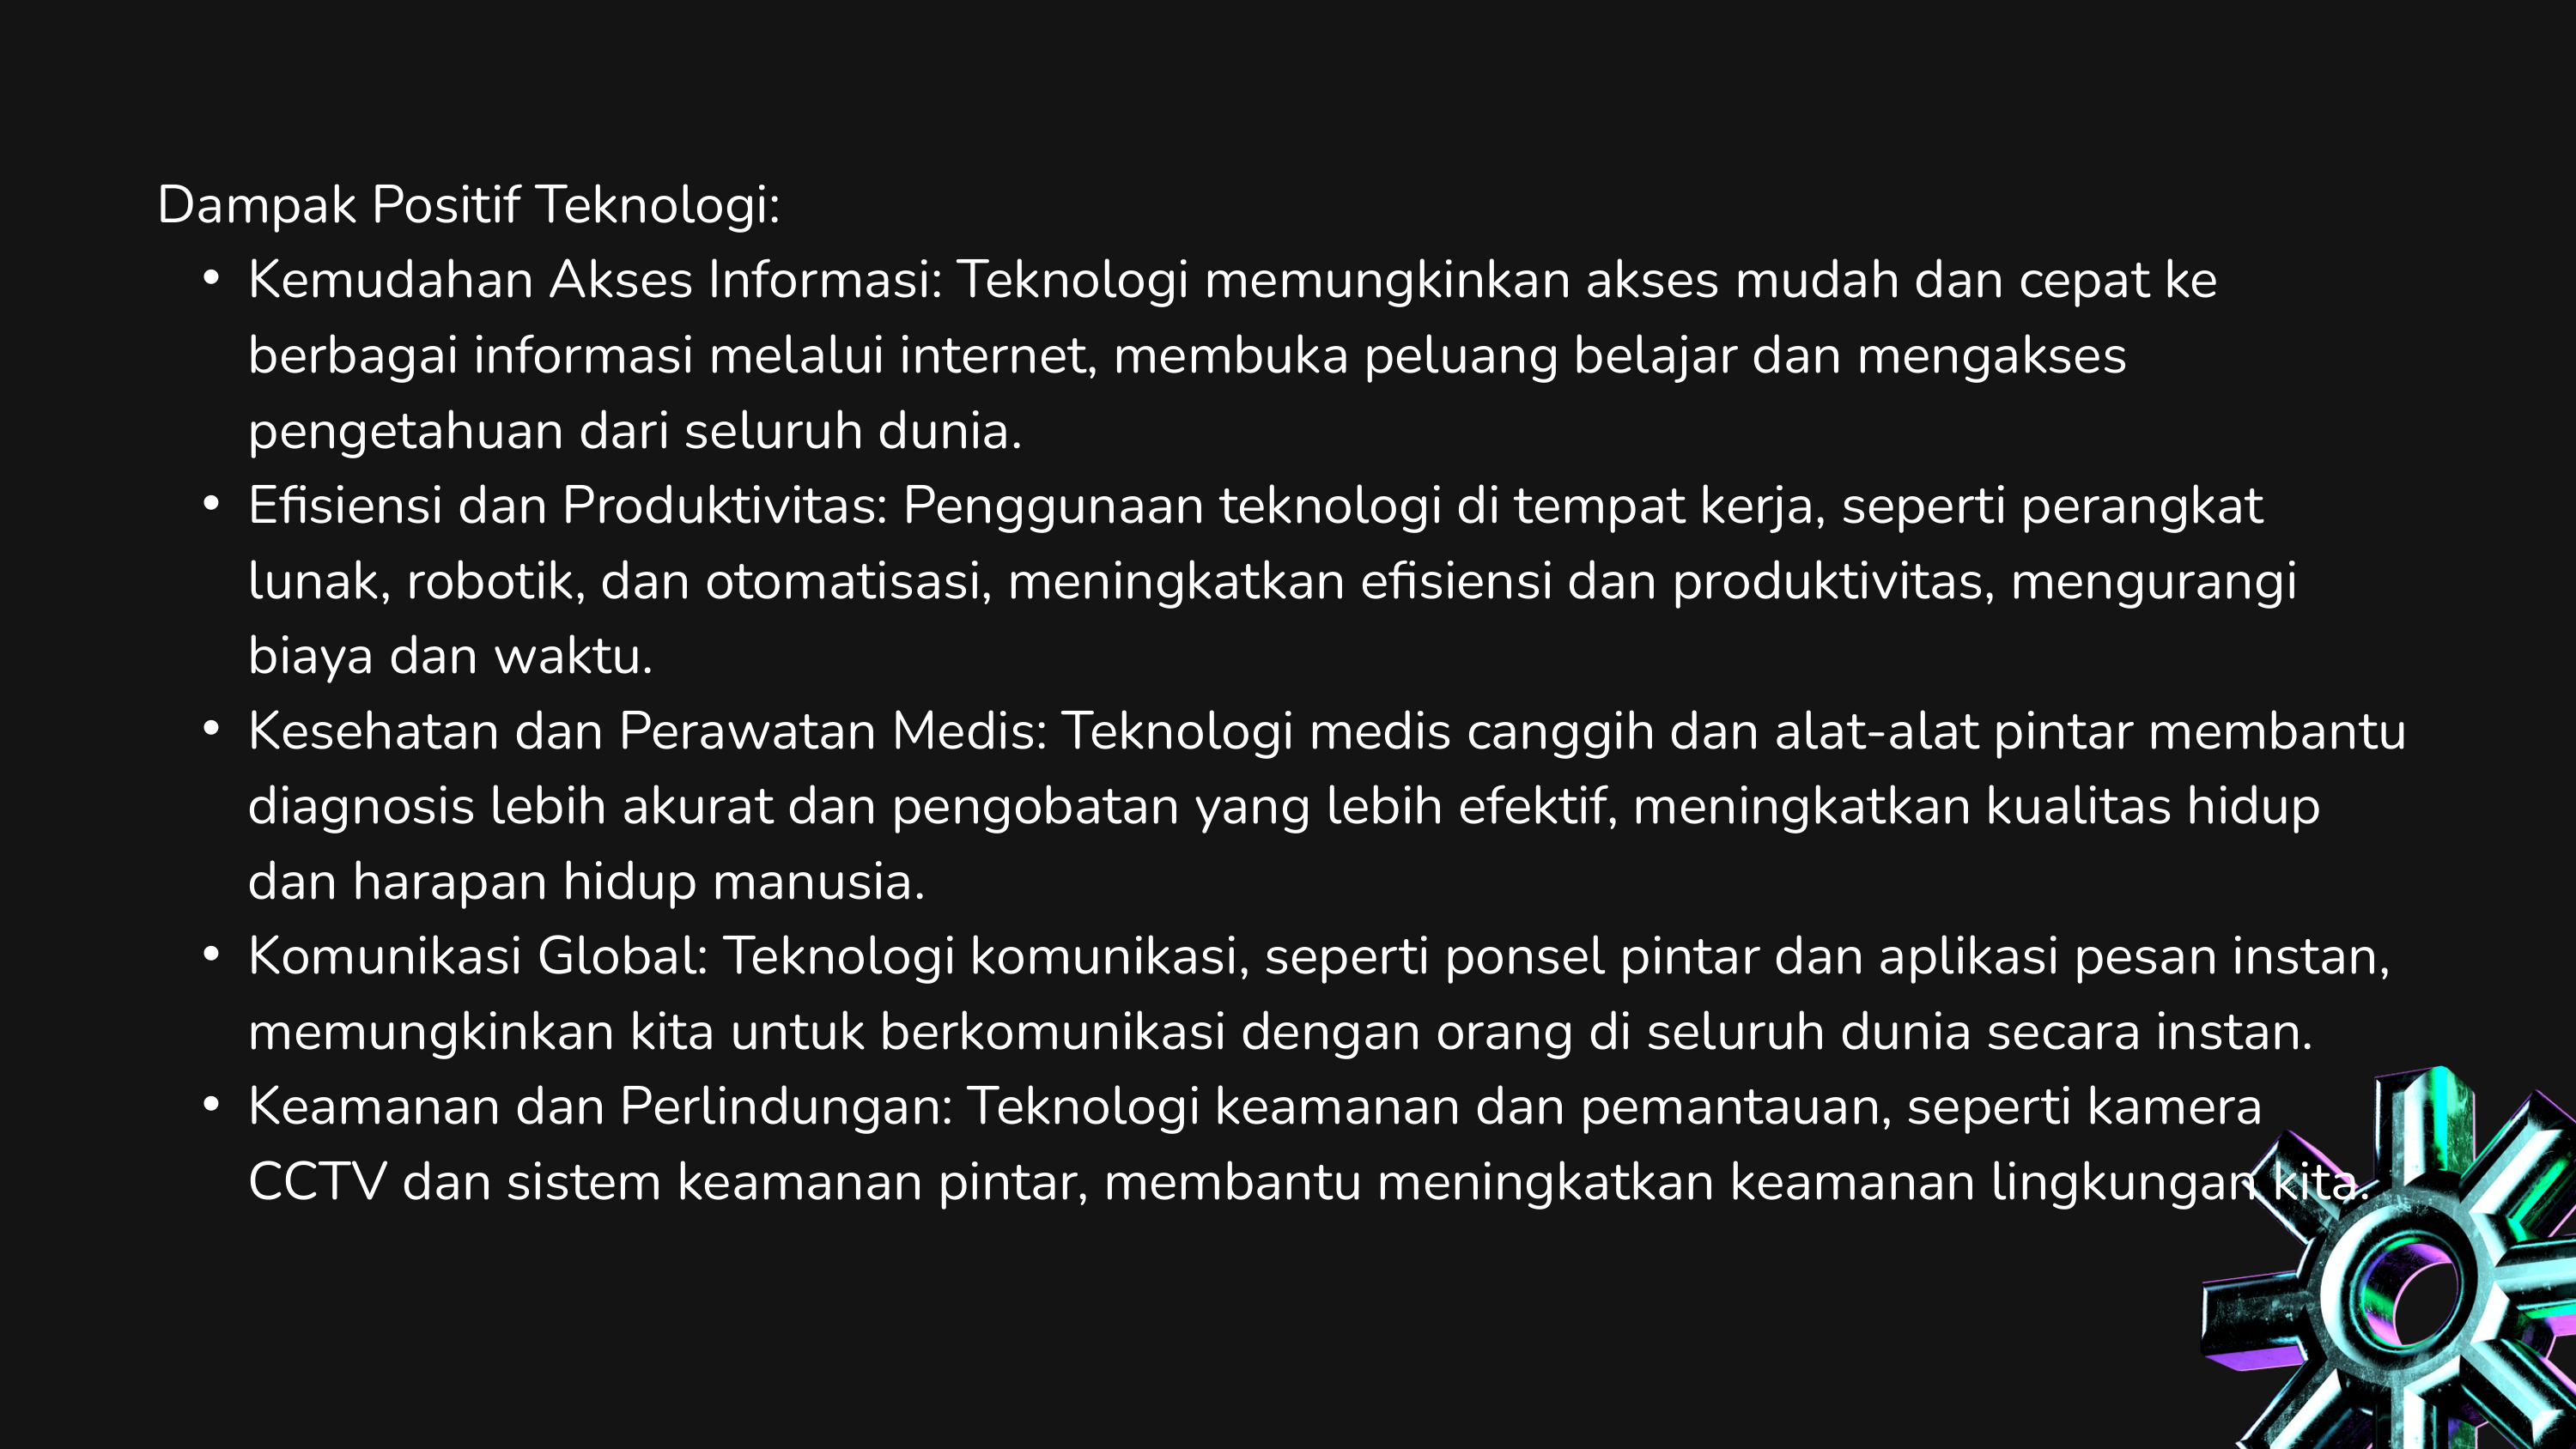

Dampak Positif Teknologi:
Kemudahan Akses Informasi: Teknologi memungkinkan akses mudah dan cepat ke berbagai informasi melalui internet, membuka peluang belajar dan mengakses pengetahuan dari seluruh dunia.
Efisiensi dan Produktivitas: Penggunaan teknologi di tempat kerja, seperti perangkat lunak, robotik, dan otomatisasi, meningkatkan efisiensi dan produktivitas, mengurangi biaya dan waktu.
Kesehatan dan Perawatan Medis: Teknologi medis canggih dan alat-alat pintar membantu diagnosis lebih akurat dan pengobatan yang lebih efektif, meningkatkan kualitas hidup dan harapan hidup manusia.
Komunikasi Global: Teknologi komunikasi, seperti ponsel pintar dan aplikasi pesan instan, memungkinkan kita untuk berkomunikasi dengan orang di seluruh dunia secara instan.
Keamanan dan Perlindungan: Teknologi keamanan dan pemantauan, seperti kamera CCTV dan sistem keamanan pintar, membantu meningkatkan keamanan lingkungan kita.